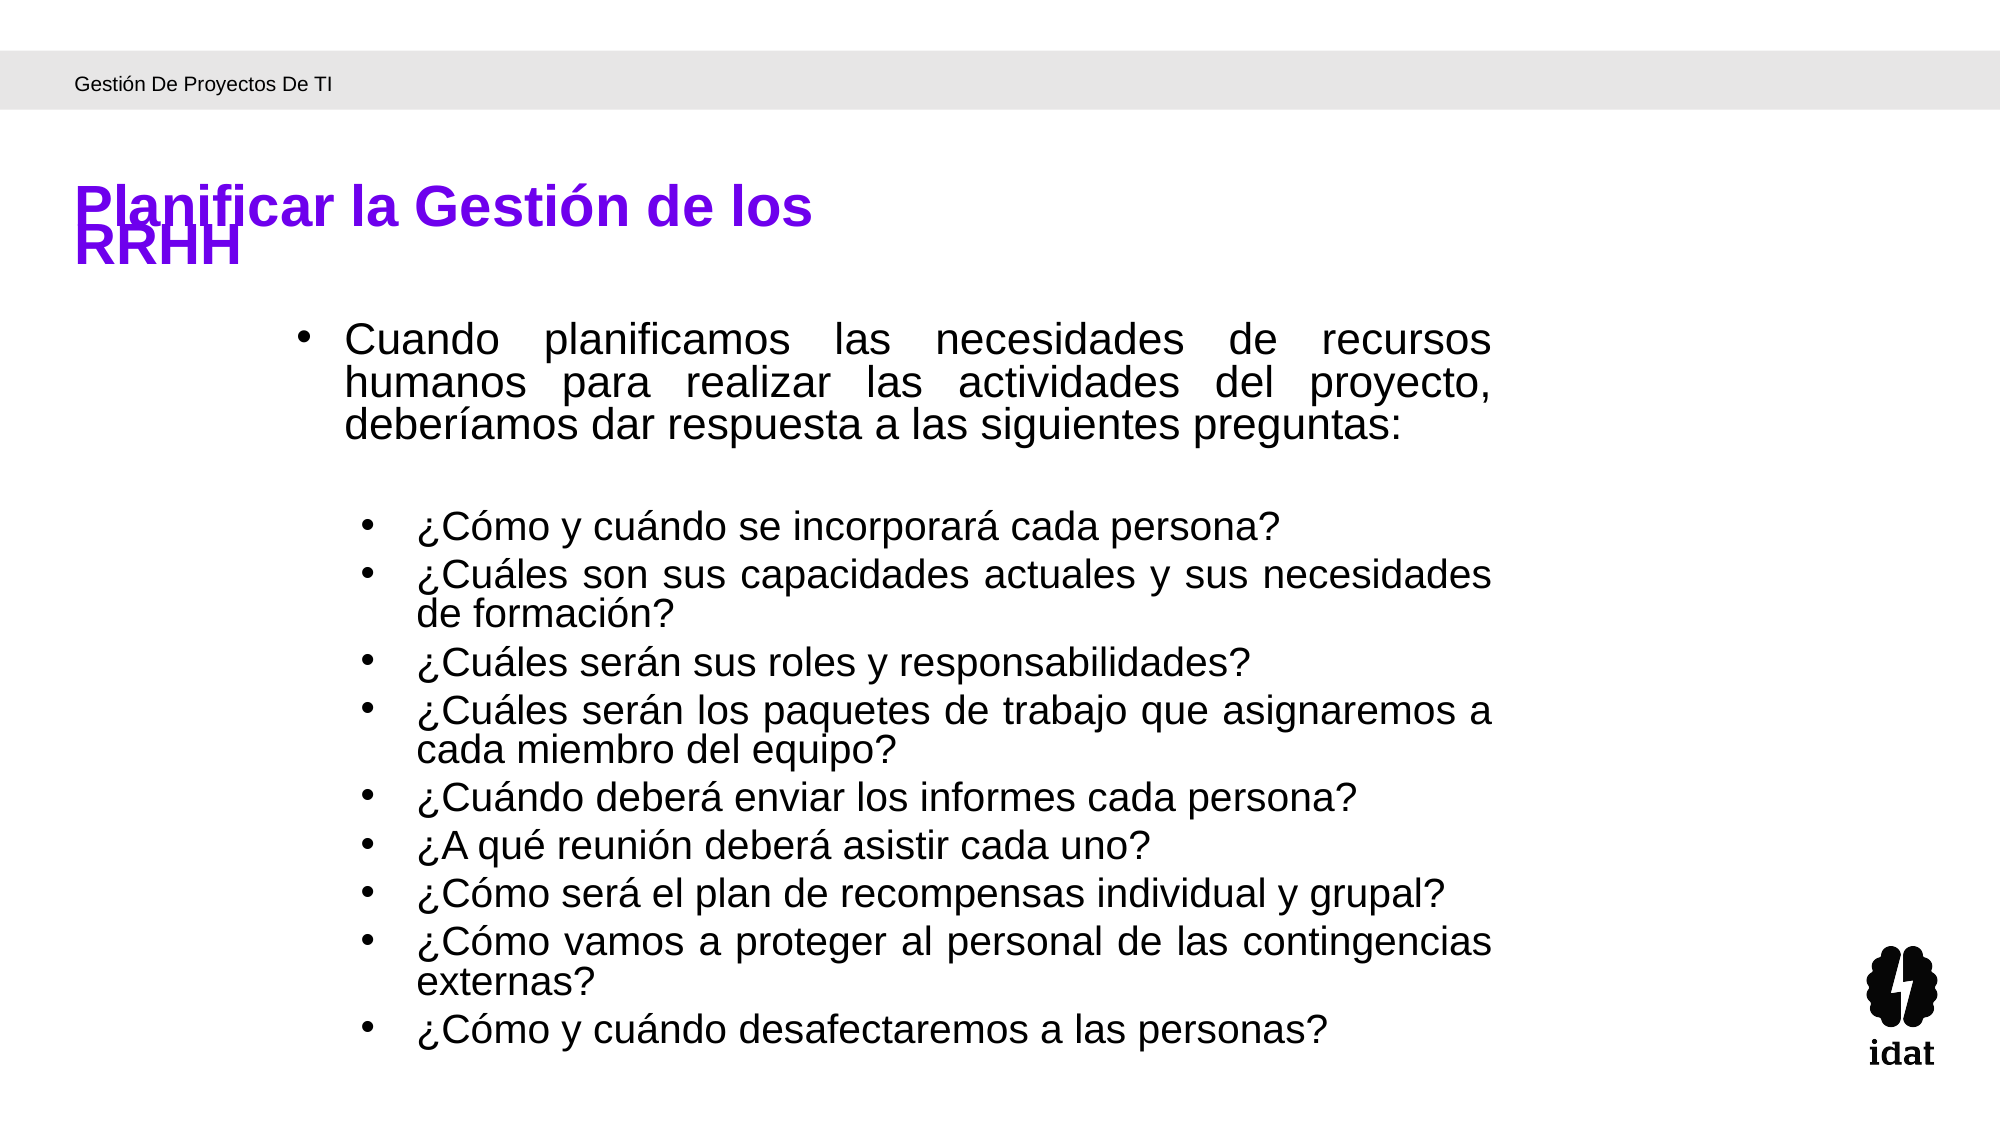

Gestión De Proyectos De TI

Planificar la Gestión de los RRHH
Cuando planificamos las necesidades de recursos humanos para realizar las actividades del proyecto, deberíamos dar respuesta a las siguientes preguntas:

¿Cómo y cuándo se incorporará cada persona?
¿Cuáles son sus capacidades actuales y sus necesidades de formación?
¿Cuáles serán sus roles y responsabilidades?
¿Cuáles serán los paquetes de trabajo que asignaremos a cada miembro del equipo?
¿Cuándo deberá enviar los informes cada persona?
¿A qué reunión deberá asistir cada uno?
¿Cómo será el plan de recompensas individual y grupal?
¿Cómo vamos a proteger al personal de las contingencias externas?
¿Cómo y cuándo desafectaremos a las personas?